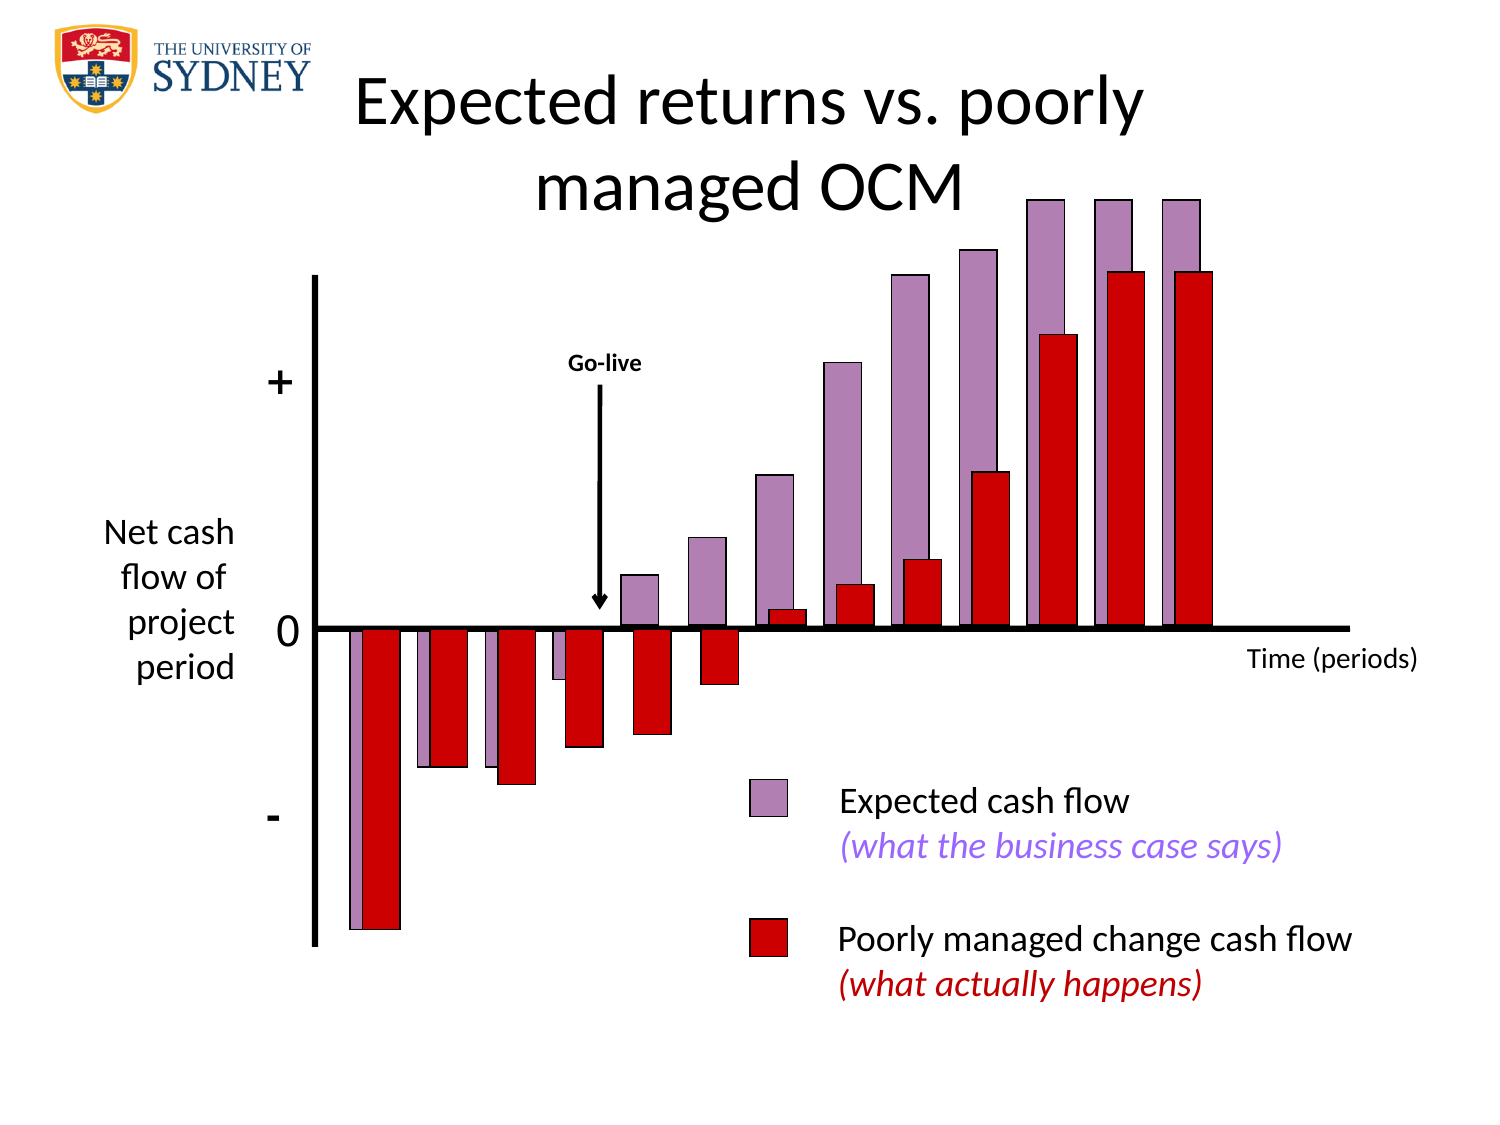

# Expected returns vs. poorly managed OCM

Poorly managed change cash flow
(what actually happens)

Go-live
+

Net cash flow of
project period

0

Time (periods)
Expected cash flow
(what the business case says)

-